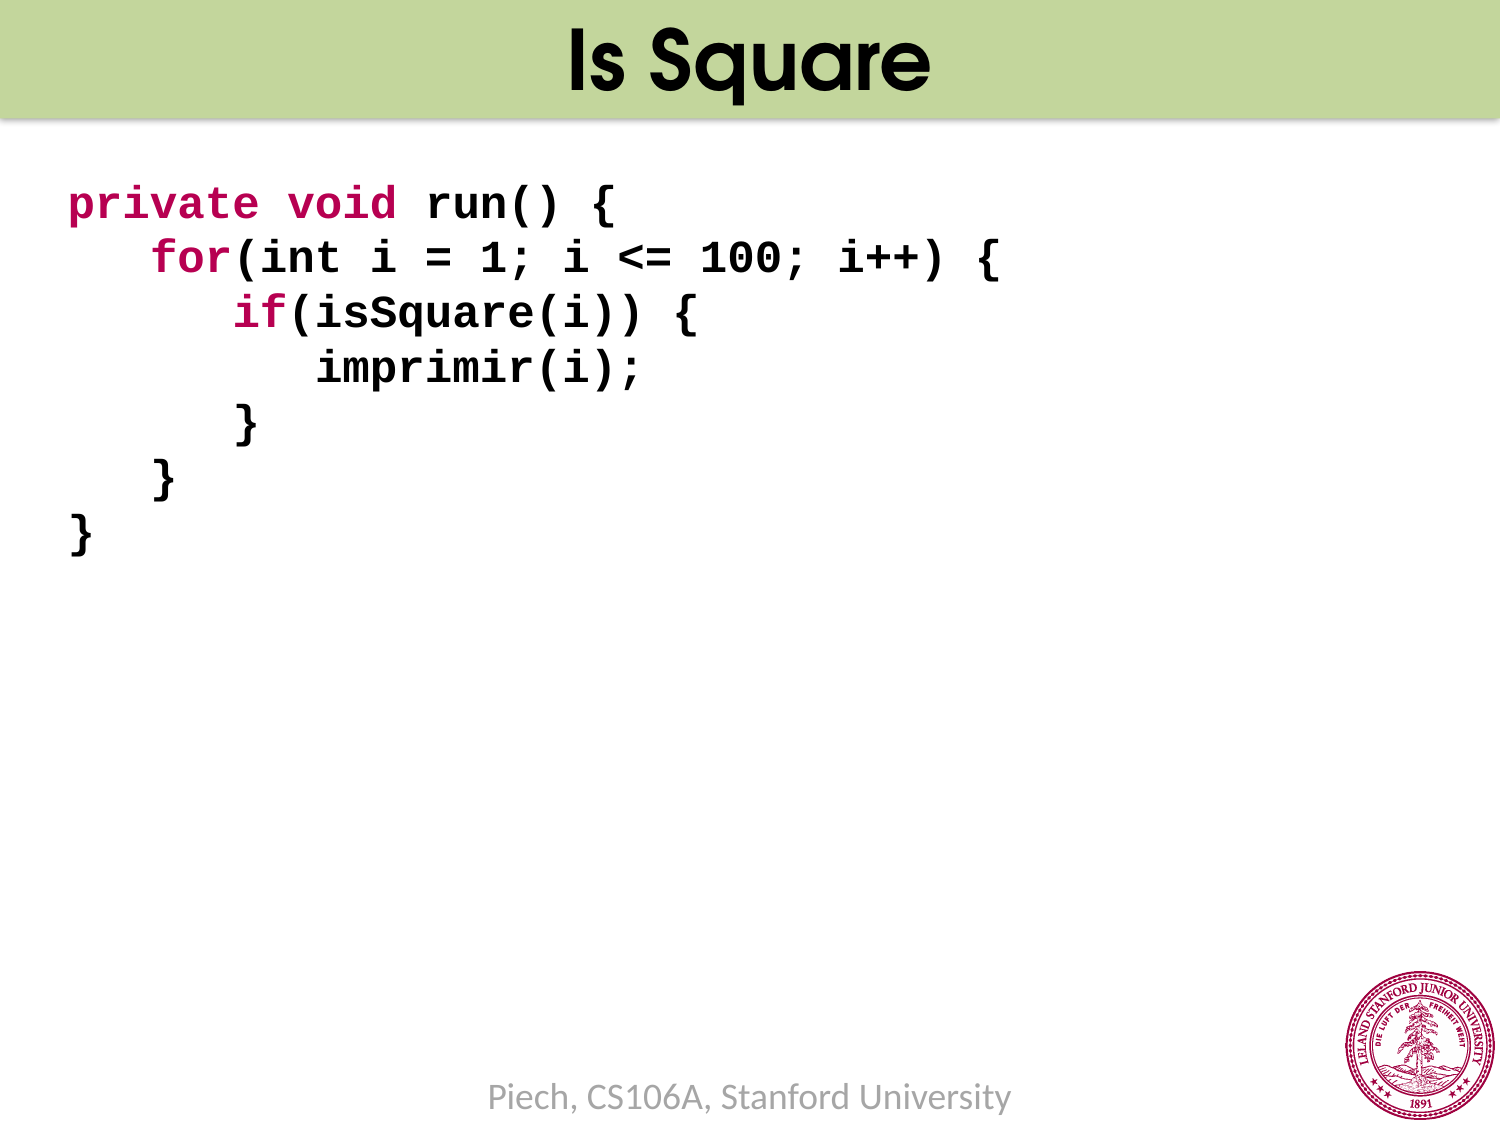

private void run() {
   for(int i = 1; i <= 100; i++) {
      if(isSquare(i)) {
         imprimir(i);
      }
   }
}

Is Square